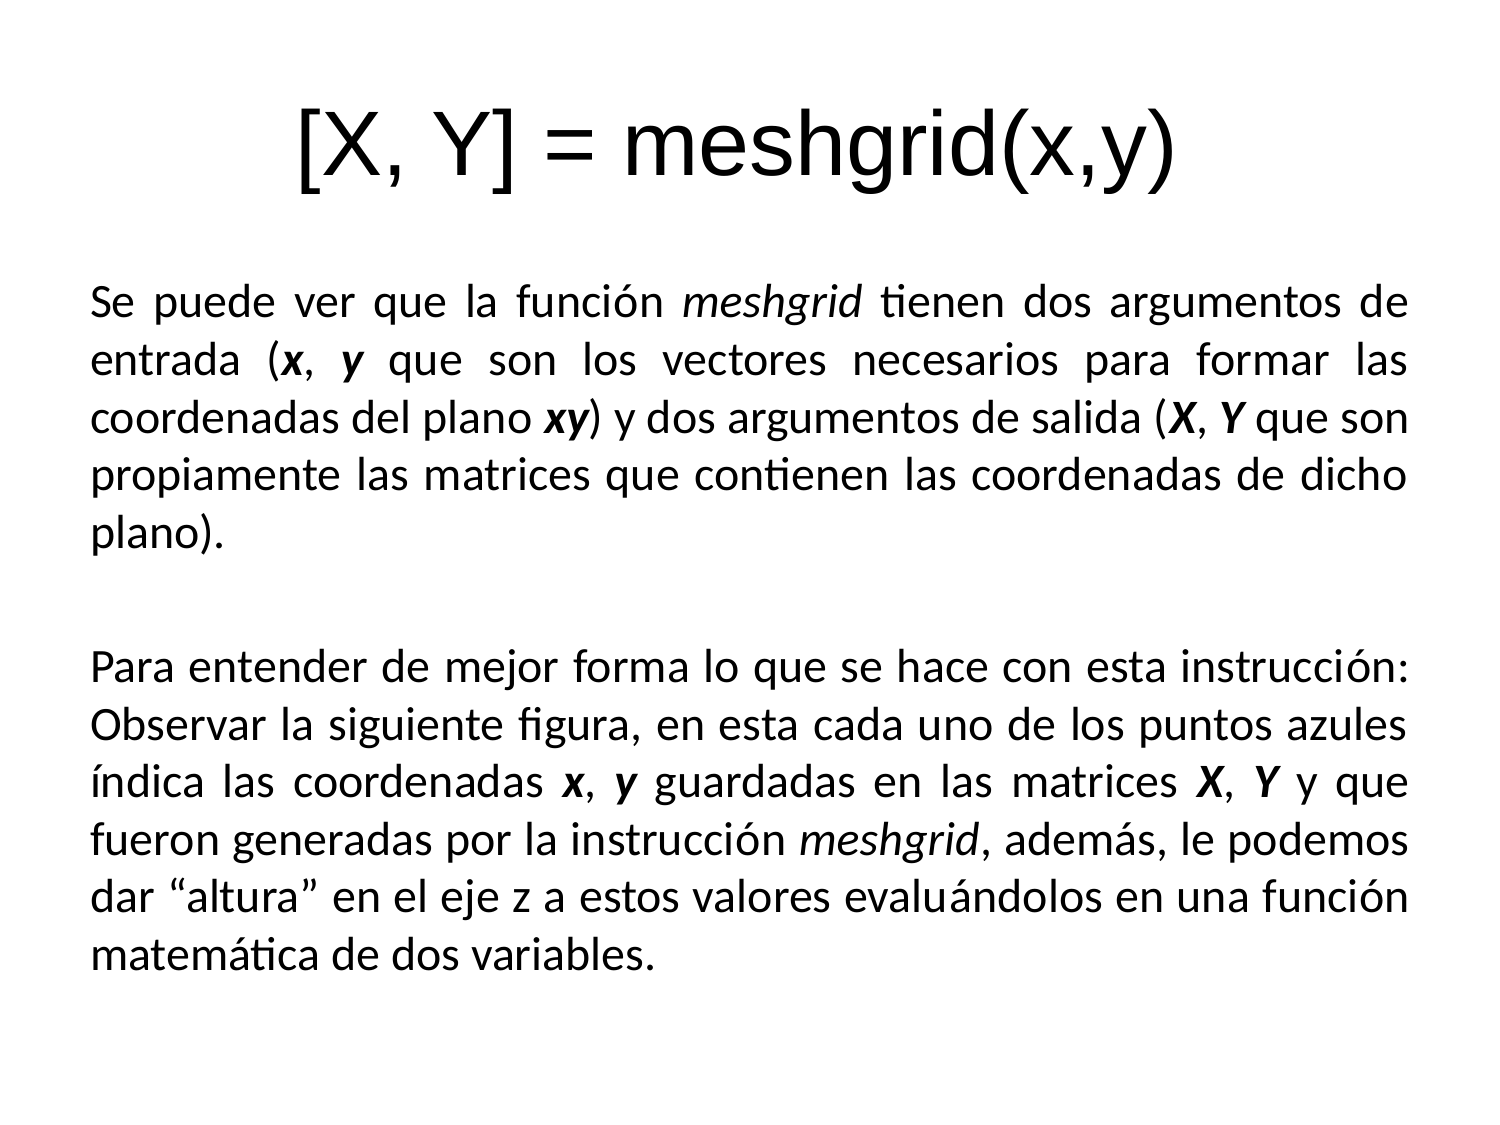

# [X, Y] = meshgrid(x,y)
Se puede ver que la función meshgrid tienen dos argumentos de entrada (x, y que son los vectores necesarios para formar las coordenadas del plano xy) y dos argumentos de salida (X, Y que son propiamente las matrices que contienen las coordenadas de dicho plano).

Para entender de mejor forma lo que se hace con esta instrucción: Observar la siguiente figura, en esta cada uno de los puntos azules índica las coordenadas x, y guardadas en las matrices X, Y y que fueron generadas por la instrucción meshgrid, además, le podemos dar “altura” en el eje z a estos valores evaluándolos en una función matemática de dos variables.